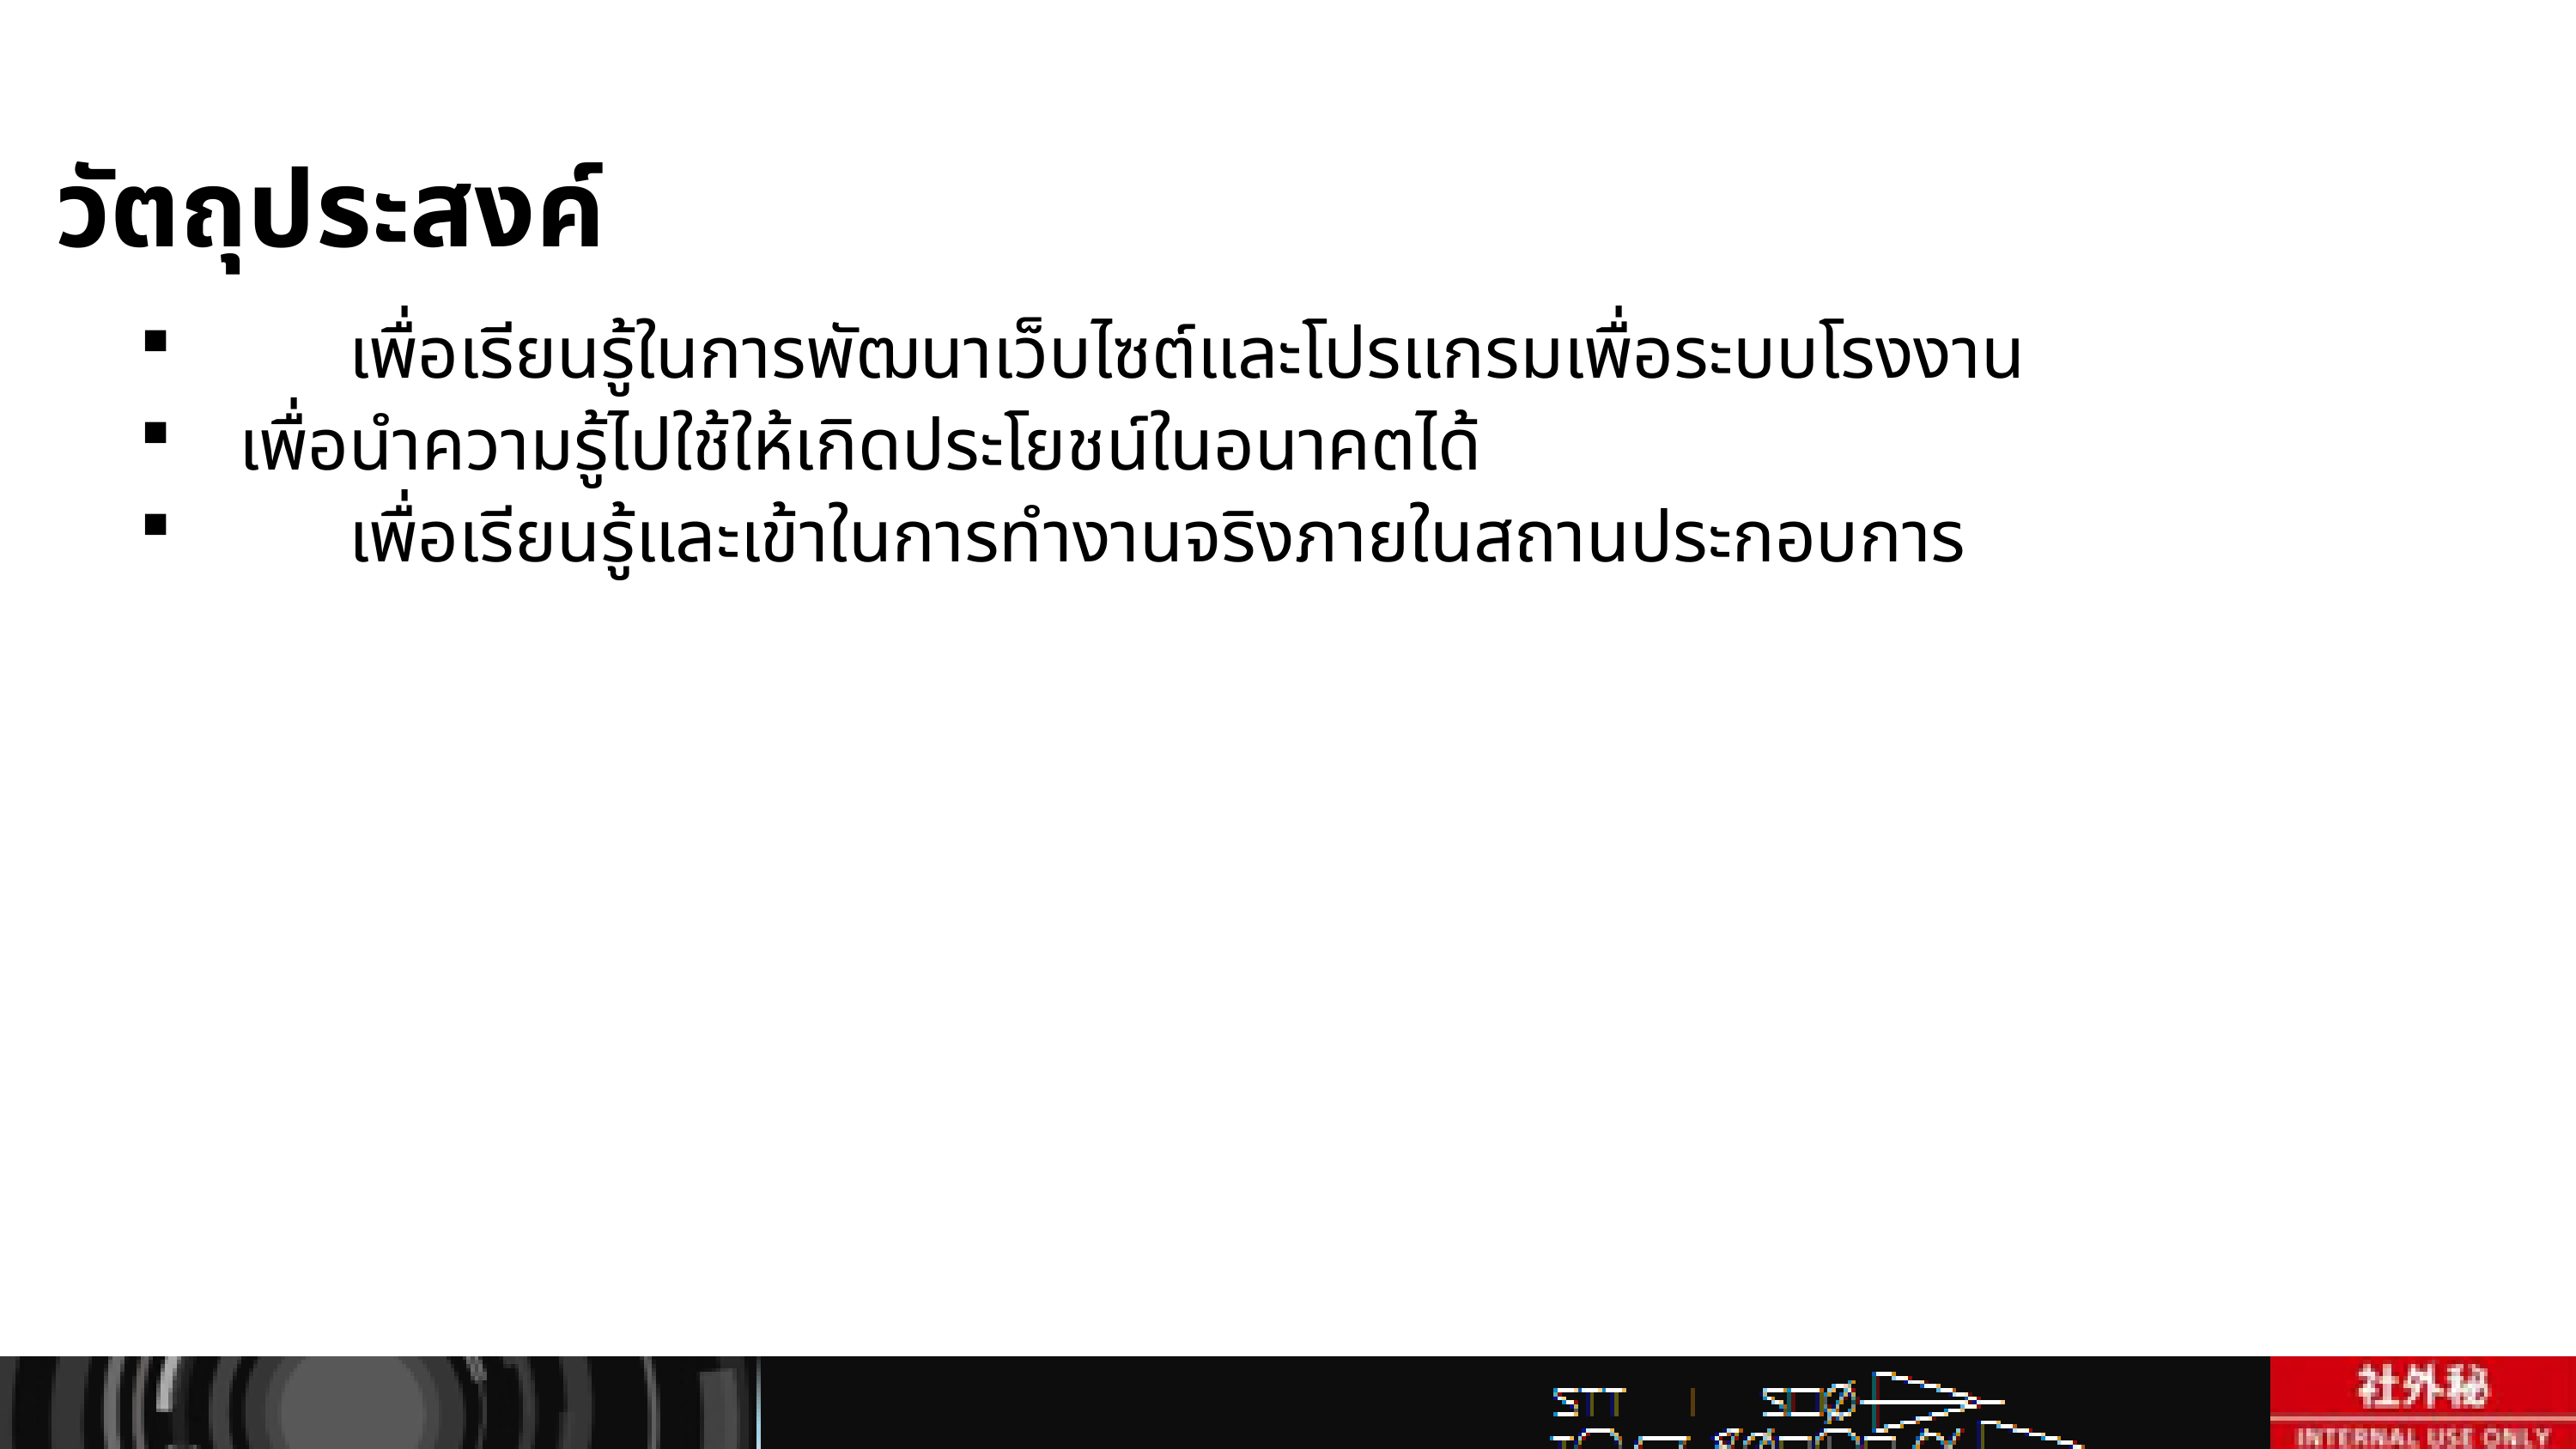

วัตถุประสงค์
	เพื่อเรียนรู้ในการพัฒนาเว็บไซต์และโปรแกรมเพื่อระบบโรงงาน
 เพื่อนำความรู้ไปใช้ให้เกิดประโยชน์ในอนาคตได้
	เพื่อเรียนรู้และเข้าในการทำงานจริงภายในสถานประกอบการ